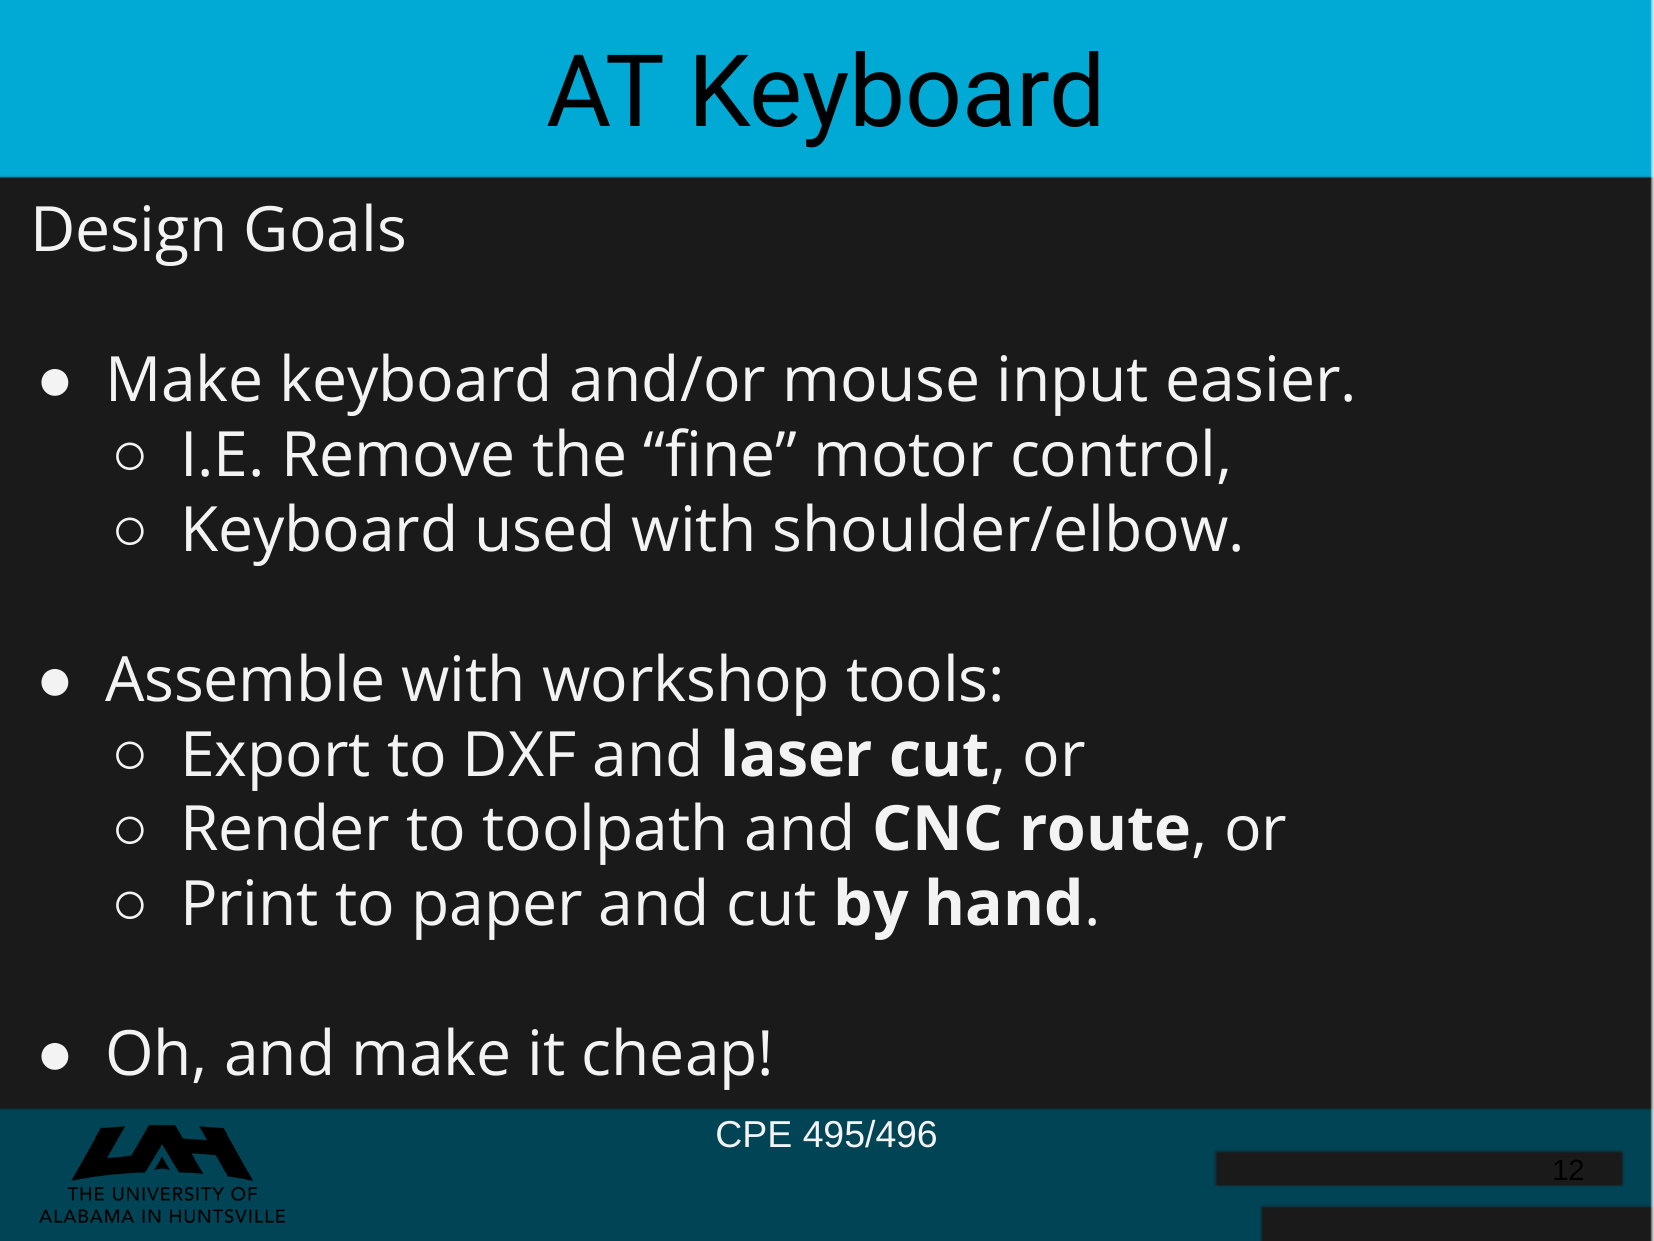

AT Keyboard
Design Goals

Make keyboard and/or mouse input easier.
I.E. Remove the “fine” motor control,
Keyboard used with shoulder/elbow.

Assemble with workshop tools:
Export to DXF and laser cut, or
Render to toolpath and CNC route, or
Print to paper and cut by hand.

Oh, and make it cheap!
12